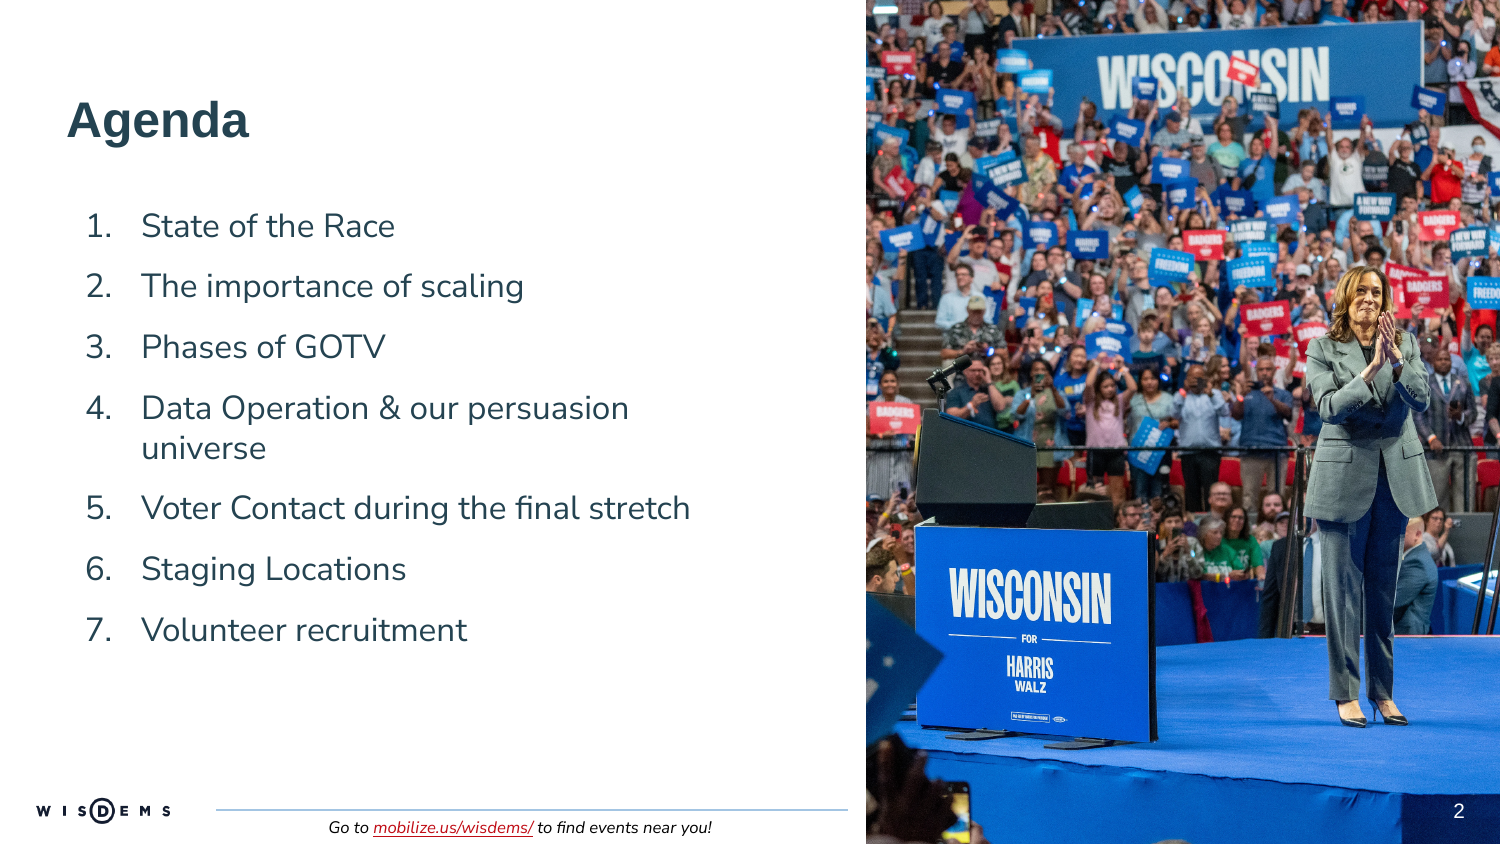

Agenda
State of the Race
The importance of scaling
Phases of GOTV
Data Operation & our persuasion universe
Voter Contact during the final stretch
Staging Locations
Volunteer recruitment